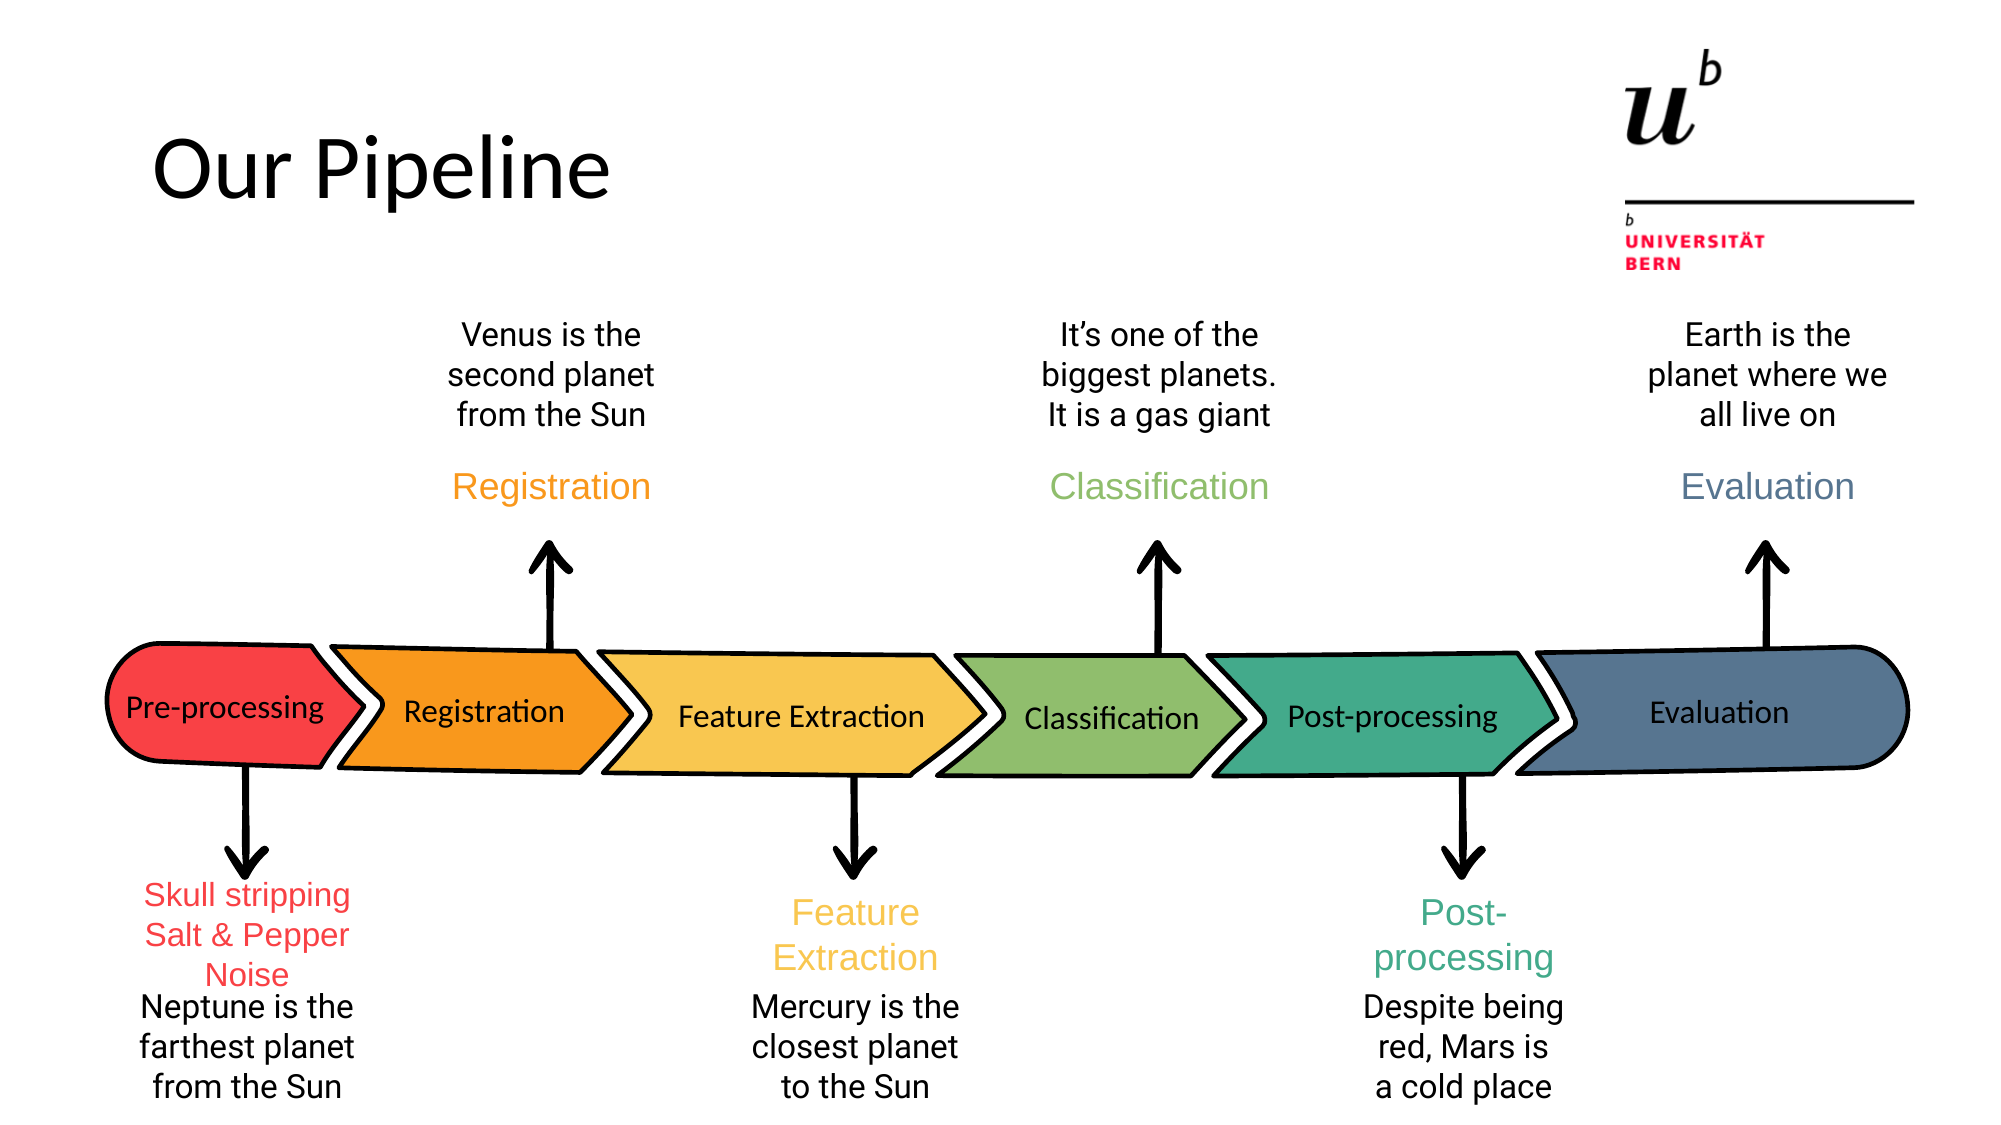

# Our Pipeline
Venus is the second planet from the Sun
Registration

       Registration
It’s one of the biggest planets. It is a gas giant
Classification

         Classification
Earth is the planet where we all live on
Evaluation

               Evaluation
Pre-processing

Skull stripping
Salt & Pepper Noise
Neptune is the farthest planet
from the Sun
        Feature Extraction

Feature Extraction
Mercury is the closest planet
to the Sun
        Post-processing

Post-processing
Despite being red, Mars is
a cold place